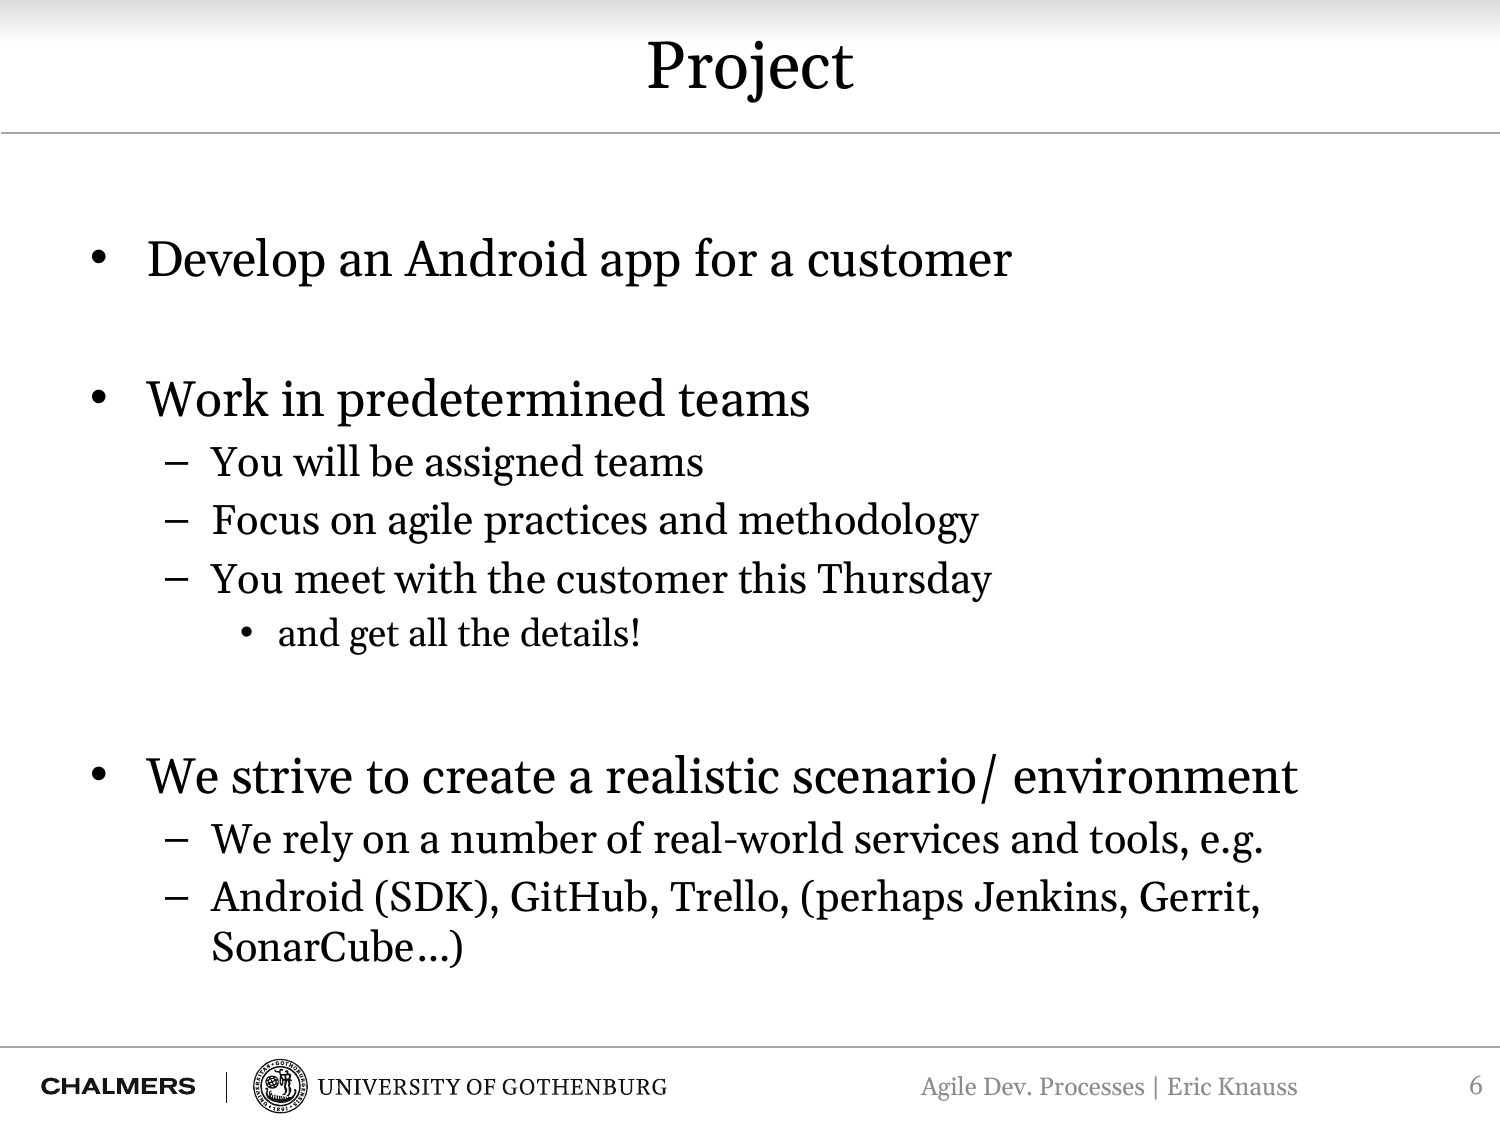

# Project

Develop an Android app for a customer

Work in predetermined teams
You will be assigned teams
Focus on agile practices and methodology
You meet with the customer this Thursday
and get all the details!

We strive to create a realistic scenario/ environment
We rely on a number of real-world services and tools, e.g.
Android (SDK), GitHub, Trello, (perhaps Jenkins, Gerrit, SonarCube…)

6
Agile Dev. Processes | Eric Knauss